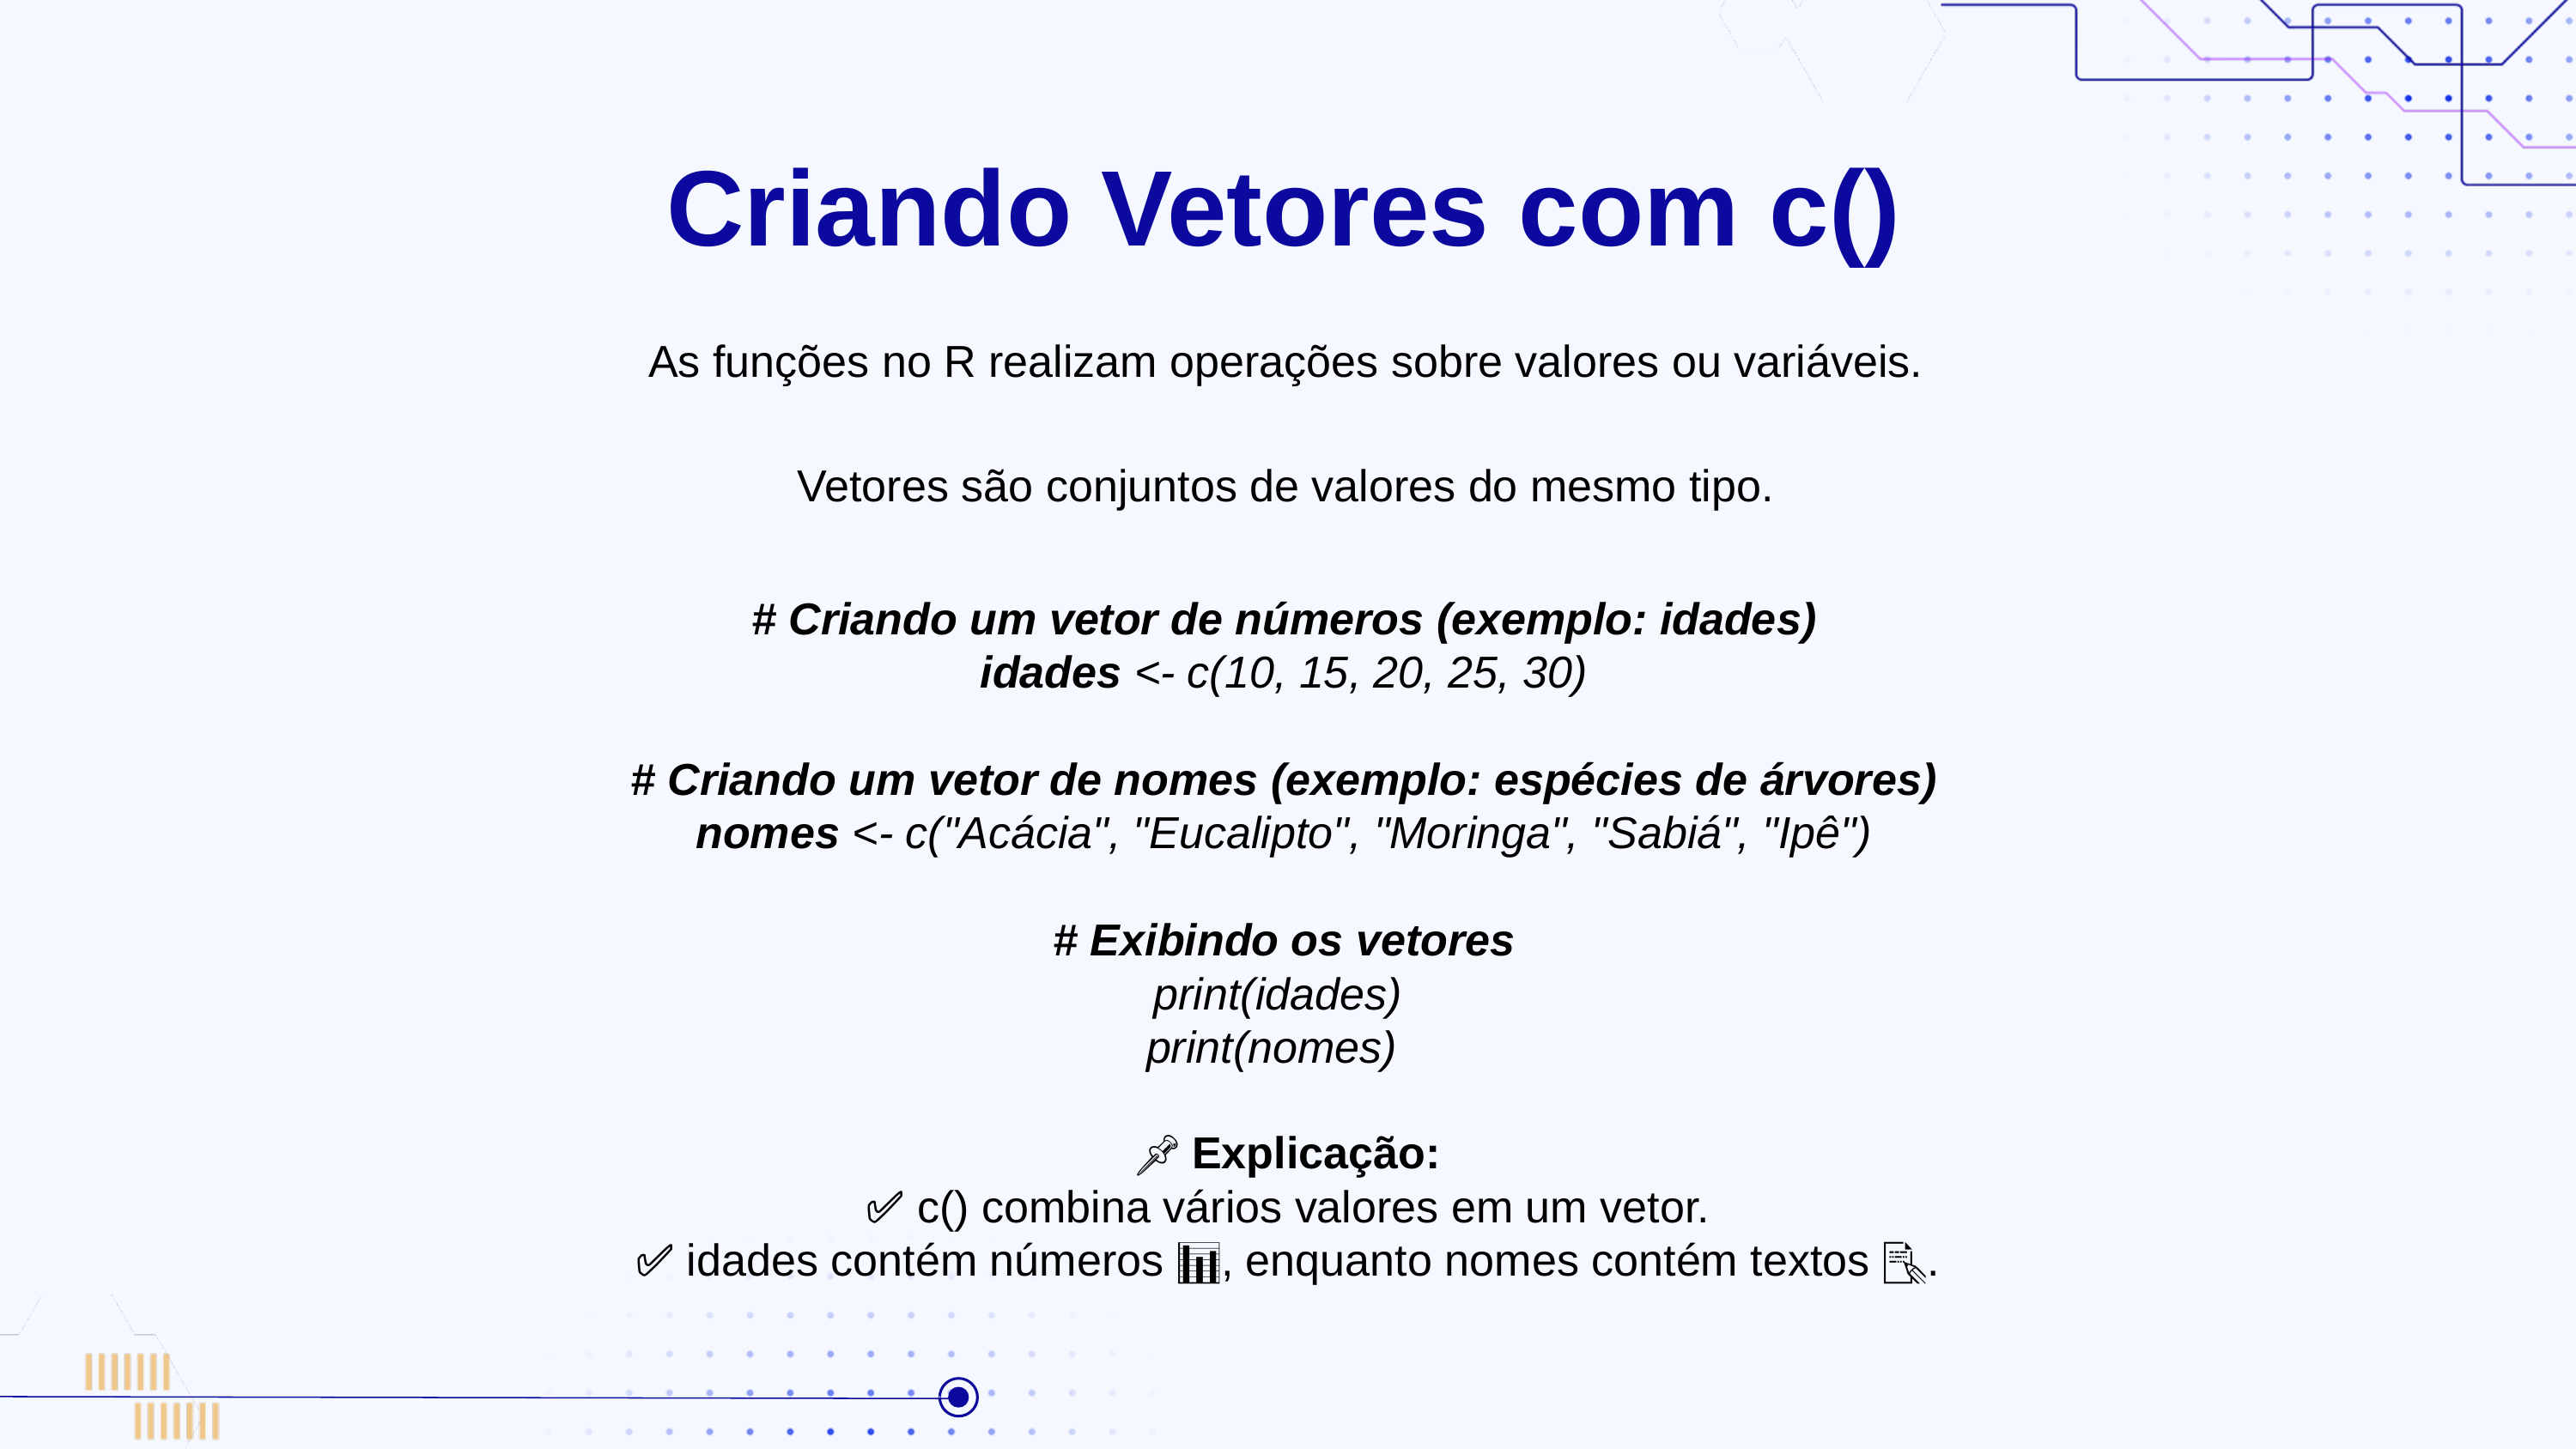

Criando Vetores com c()
As funções no R realizam operações sobre valores ou variáveis.
Vetores são conjuntos de valores do mesmo tipo.
# Criando um vetor de números (exemplo: idades)
idades <- c(10, 15, 20, 25, 30)

# Criando um vetor de nomes (exemplo: espécies de árvores)
nomes <- c("Acácia", "Eucalipto", "Moringa", "Sabiá", "Ipê")

# Exibindo os vetores
print(idades)
print(nomes)

📌 Explicação:
✅ c() combina vários valores em um vetor.
✅ idades contém números 📊, enquanto nomes contém textos 📝.